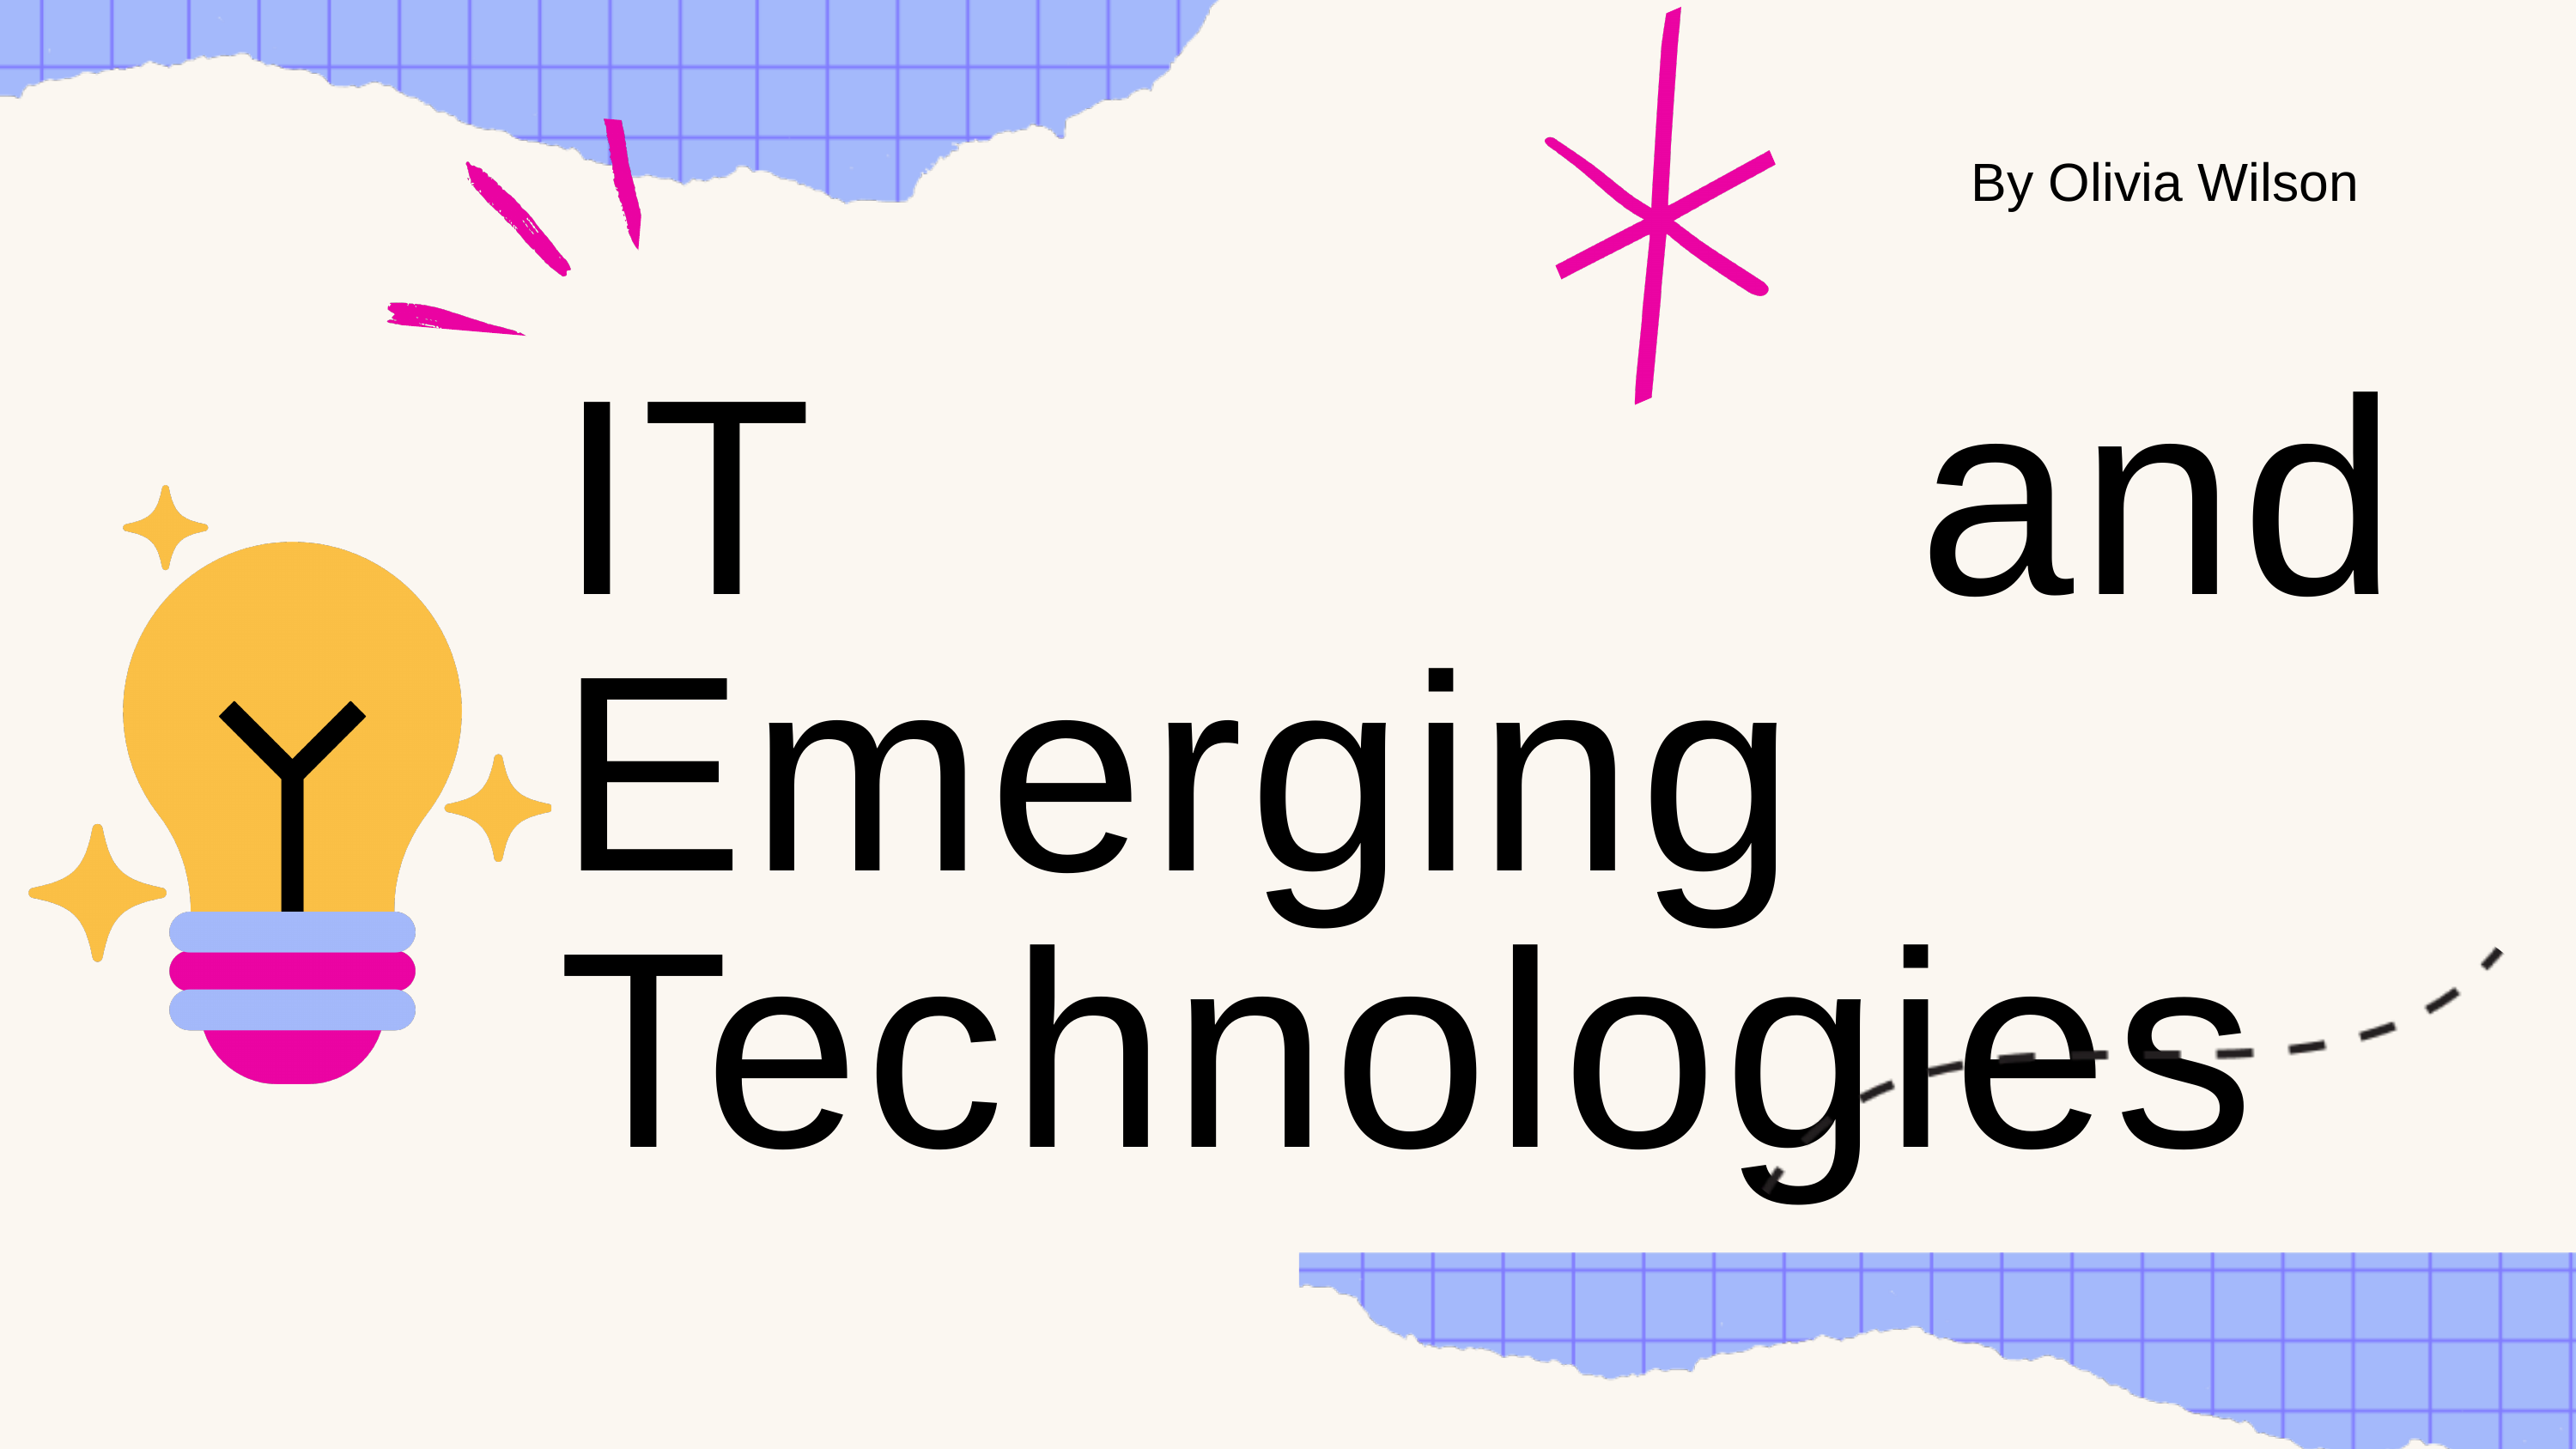

By Olivia Wilson
IT and Emerging Technologies